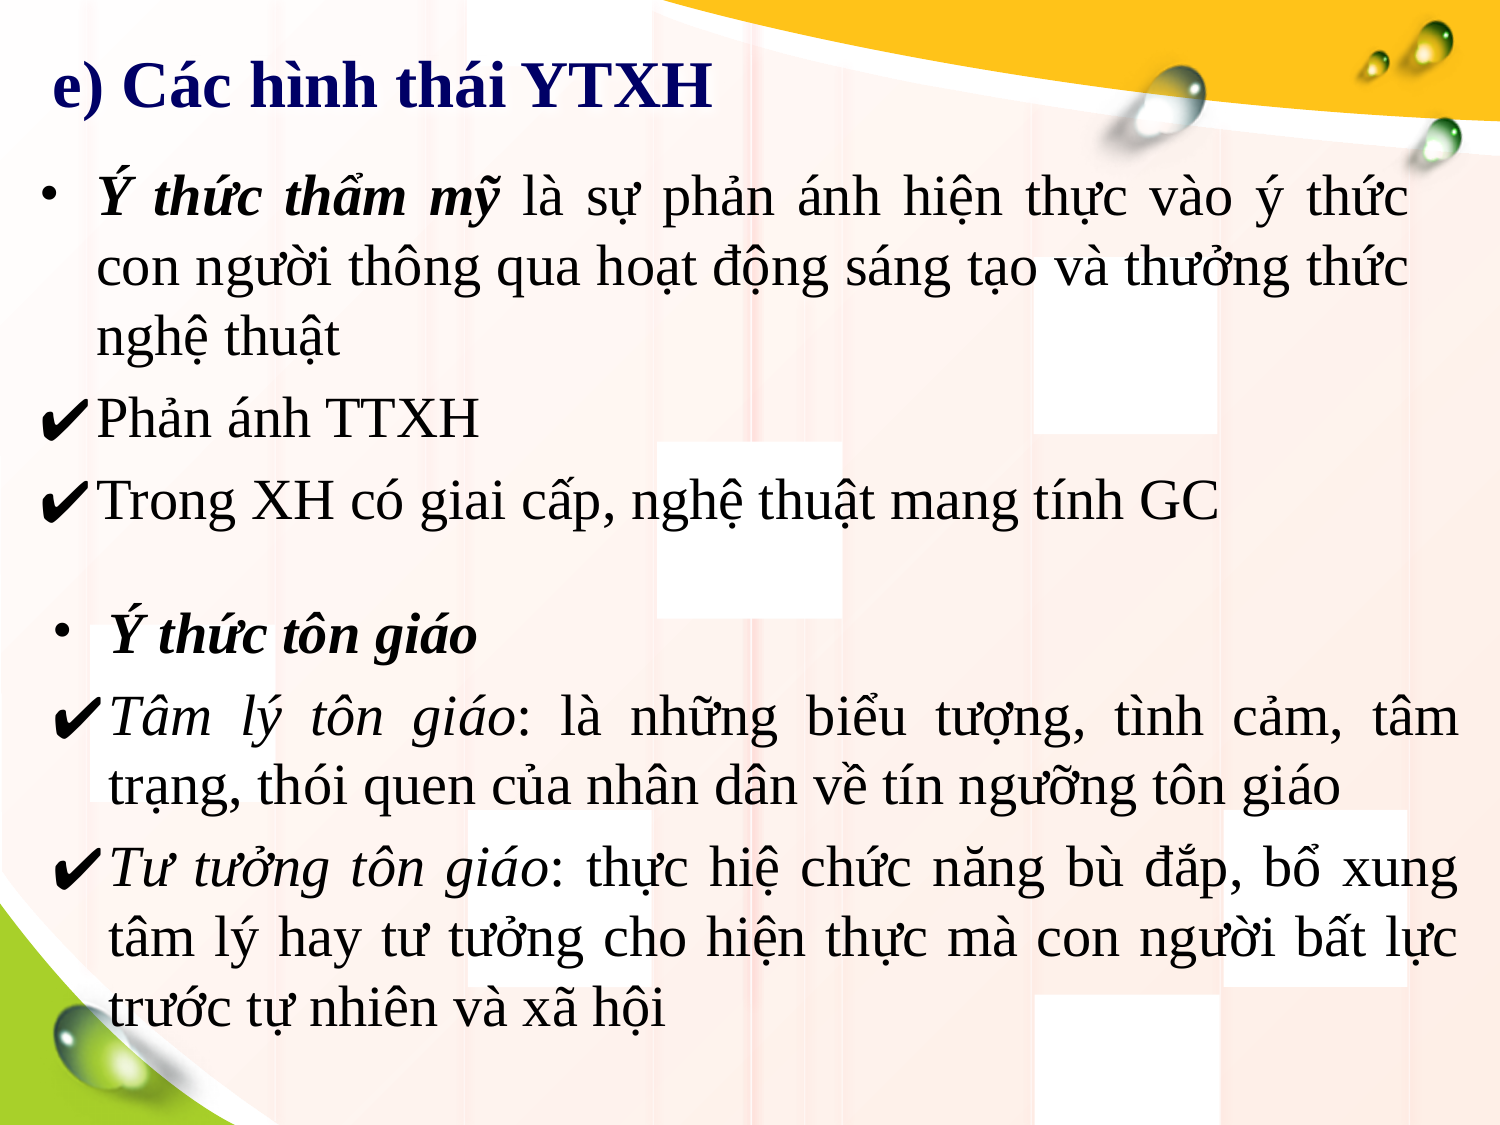

# e) Các hình thái YTXH
Ý thức thẩm mỹ là sự phản ánh hiện thực vào ý thức con người thông qua hoạt động sáng tạo và thưởng thức nghệ thuật
Phản ánh TTXH
Trong XH có giai cấp, nghệ thuật mang tính GC
Ý thức tôn giáo
Tâm lý tôn giáo: là những biểu tượng, tình cảm, tâm trạng, thói quen của nhân dân về tín ngưỡng tôn giáo
Tư tưởng tôn giáo: thực hiệ chức năng bù đắp, bổ xung tâm lý hay tư tưởng cho hiện thực mà con người bất lực trước tự nhiên và xã hội